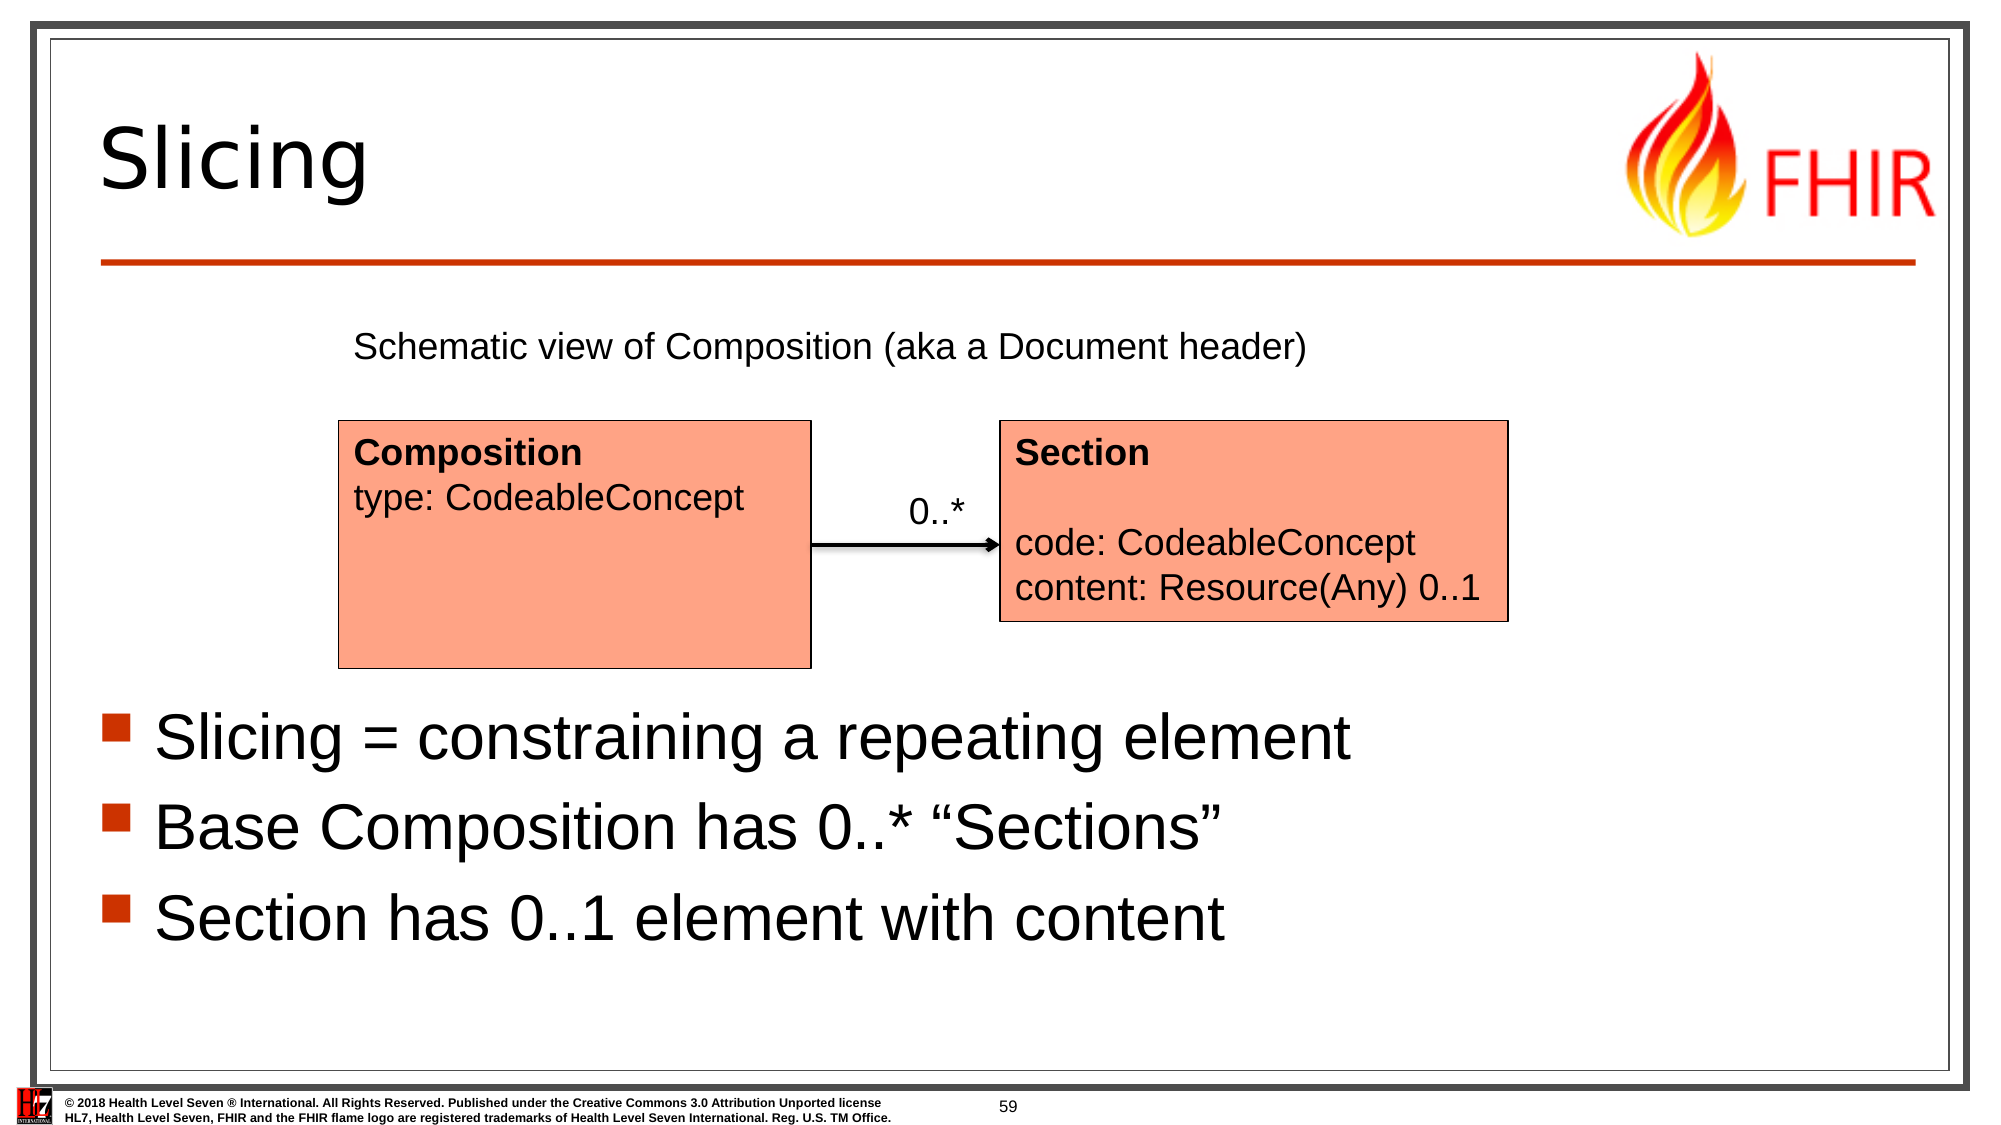

# Slicing
Schematic view of Composition (aka a Document header)
Composition
type: CodeableConcept

Section

code: CodeableConcept
content: Resource(Any) 0..1

0..*
Slicing = constraining a repeating element
Base Composition has 0..* “Sections”
Section has 0..1 element with content
59